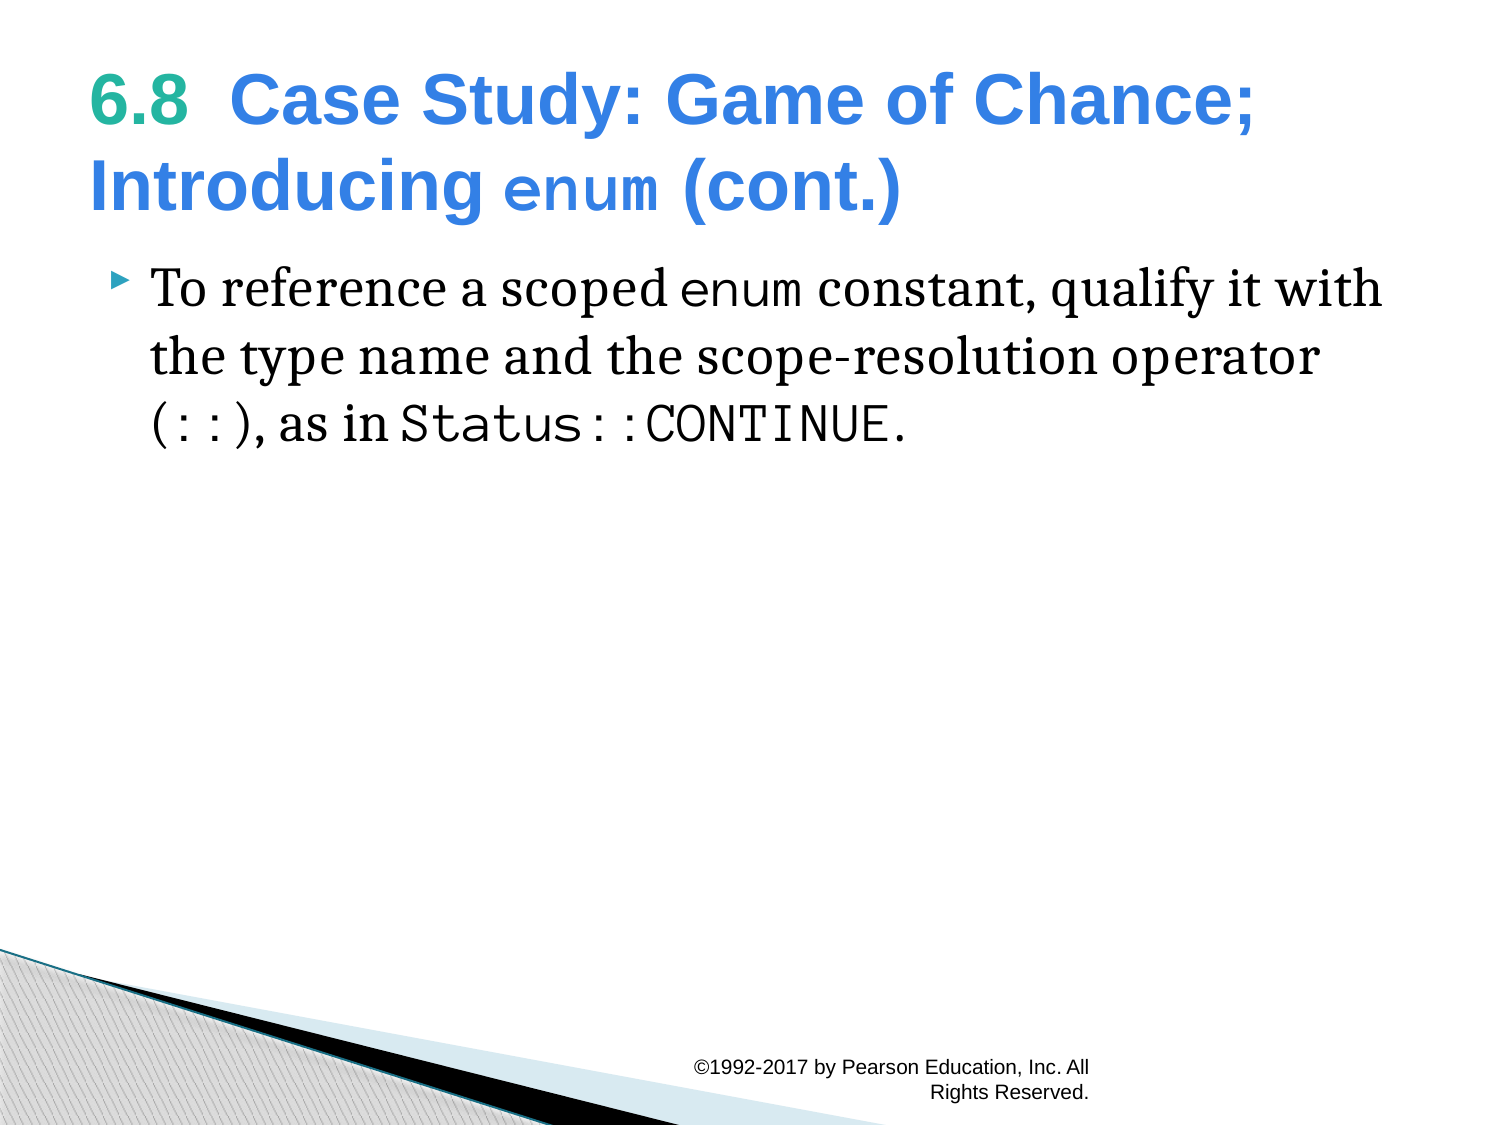

# 6.8  Case Study: Game of Chance; Introducing enum (cont.)
To reference a scoped enum constant, qualify it with the type name and the scope-resolution operator (::), as in Status::CONTINUE.
©1992-2017 by Pearson Education, Inc. All Rights Reserved.